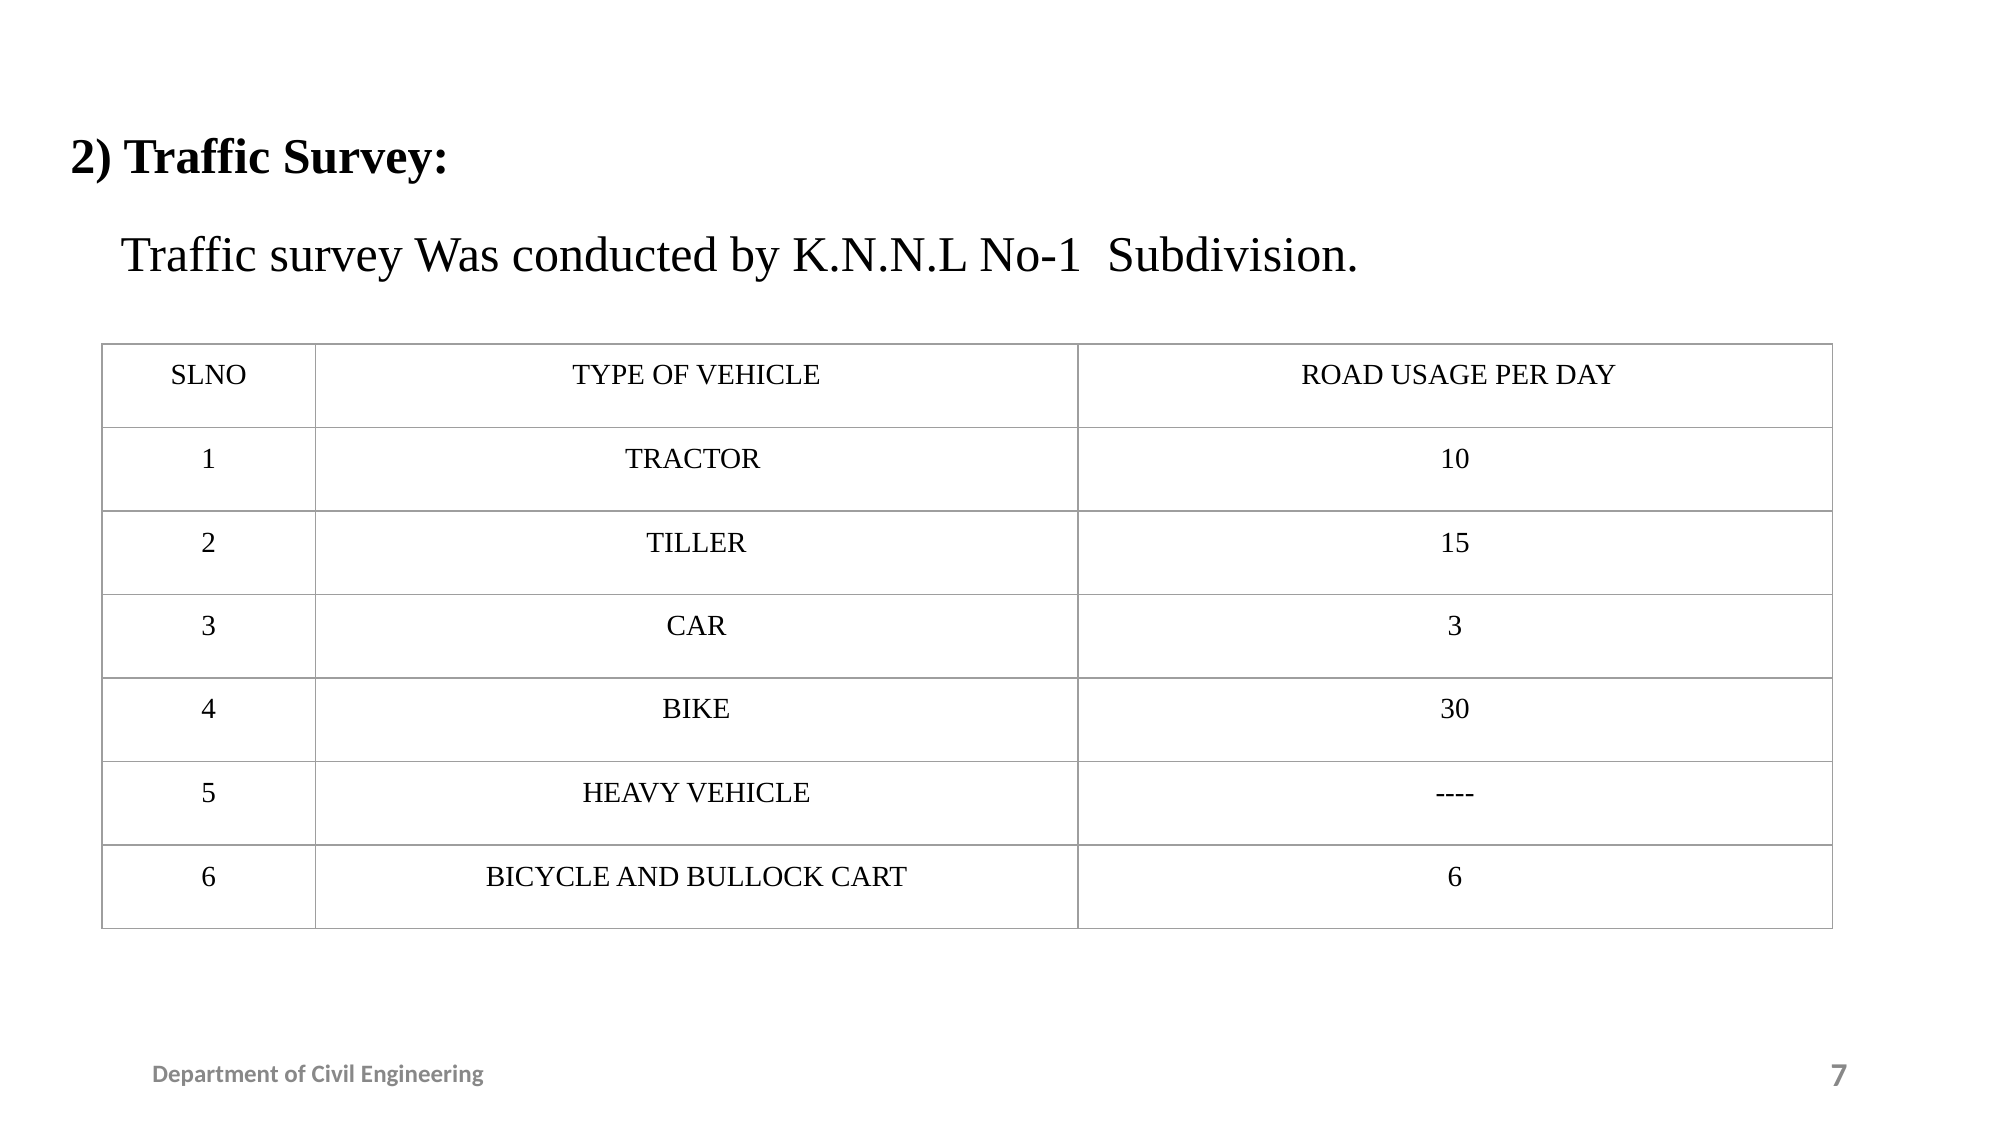

2) Traffic Survey:
    Traffic survey Was conducted by K.N.N.L No-1  Subdivision.
| SLNO | TYPE OF VEHICLE | ROAD USAGE PER DAY |
| --- | --- | --- |
| 1 | TRACTOR | 10 |
| 2 | TILLER | 15 |
| 3 | CAR | 3 |
| 4 | BIKE | 30 |
| 5 | HEAVY VEHICLE | ---- |
| 6 | BICYCLE AND BULLOCK CART | 6 |
Department of Civil Engineering
7